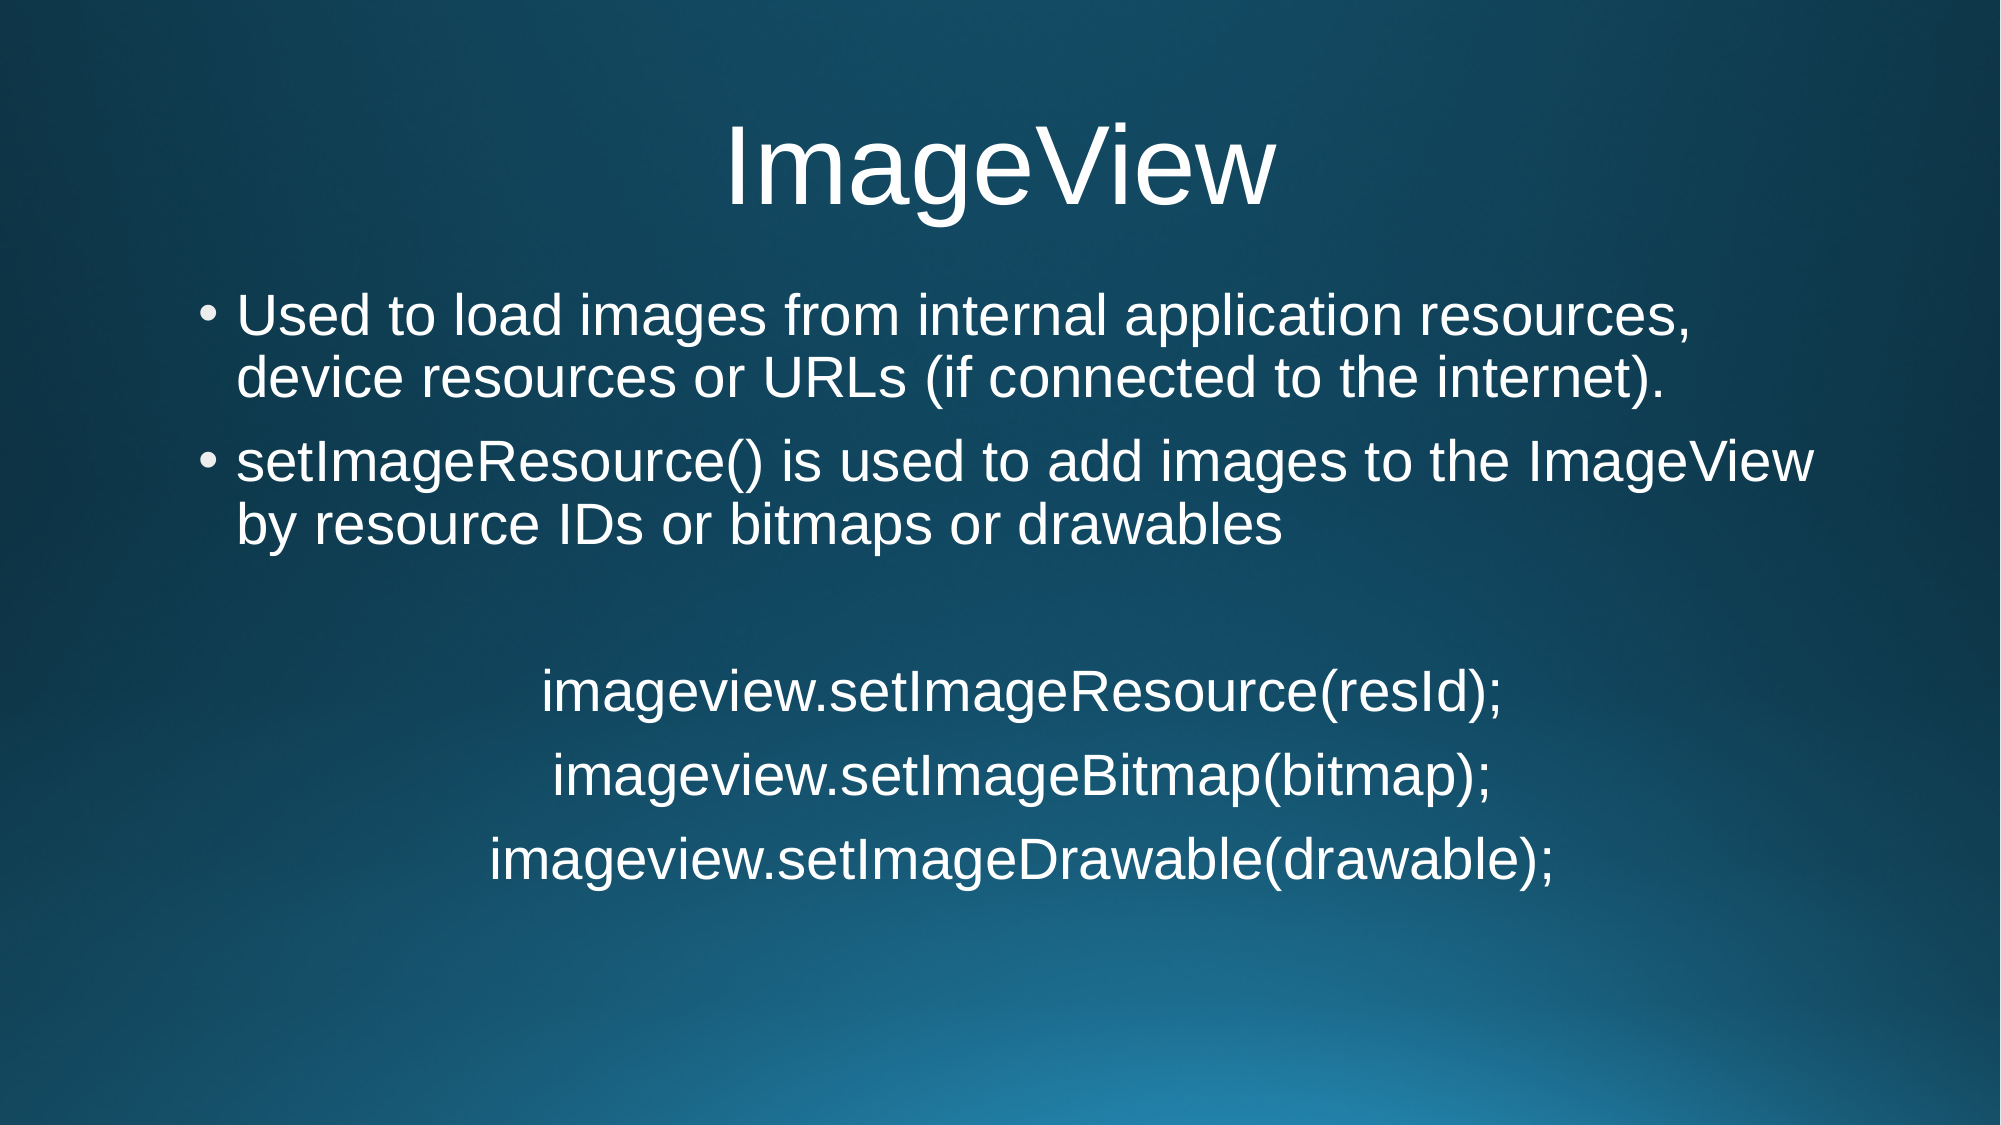

# ImageView
Used to load images from internal application resources, device resources or URLs (if connected to the internet).
setImageResource() is used to add images to the ImageView by resource IDs or bitmaps or drawables

imageview.setImageResource(resId);
imageview.setImageBitmap(bitmap);
imageview.setImageDrawable(drawable);